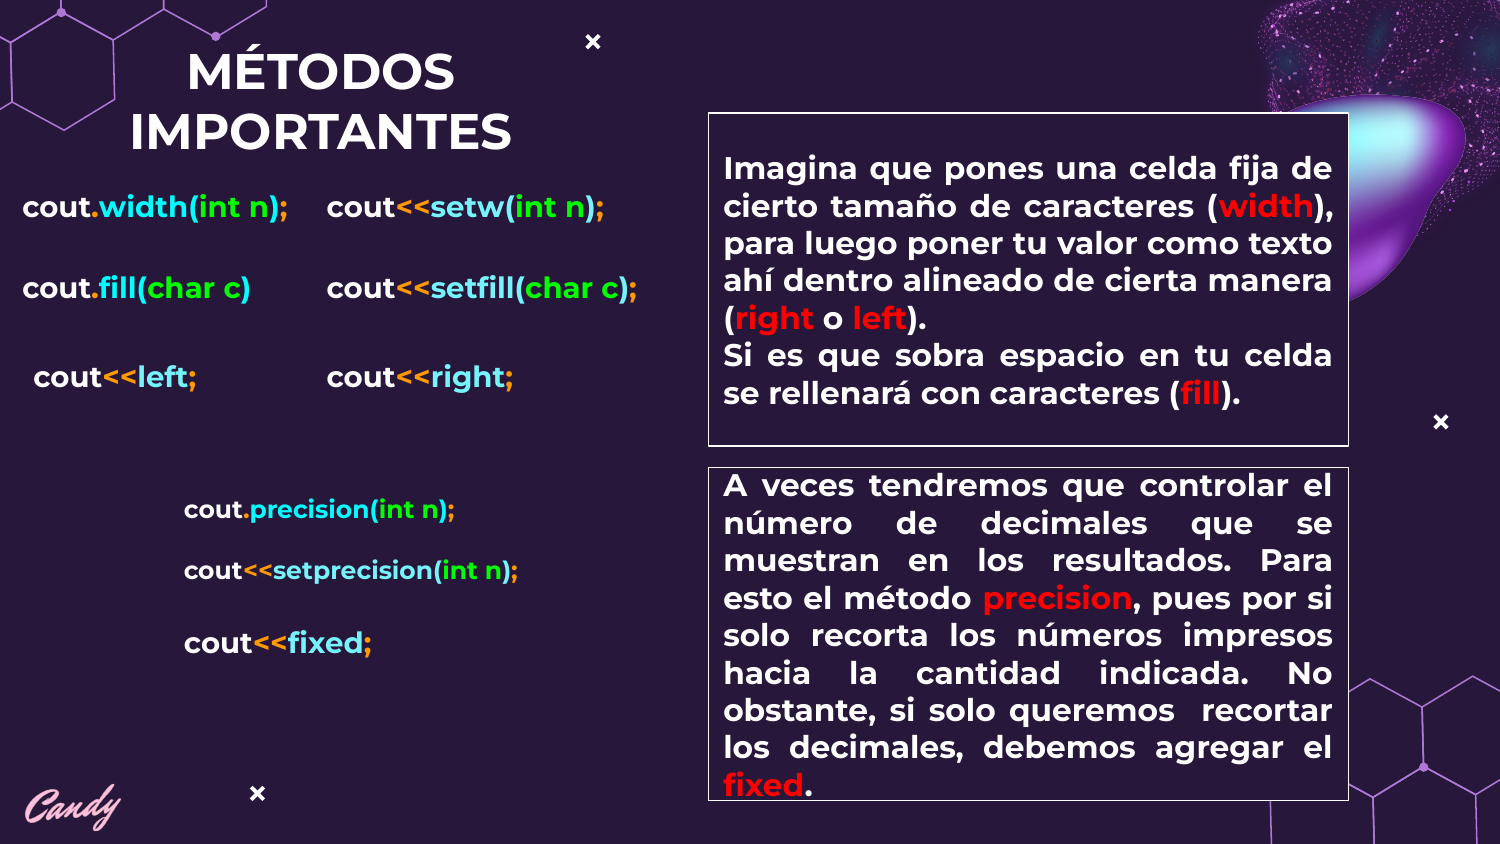

MÉTODOS IMPORTANTES
Imagina que pones una celda fija de cierto tamaño de caracteres (width), para luego poner tu valor como texto ahí dentro alineado de cierta manera (right o left).
Si es que sobra espacio en tu celda se rellenará con caracteres (fill).
cout.width(int n);
cout<<setw(int n);
cout.fill(char c)
cout<<setfill(char c);
cout<<left;
cout<<right;
A veces tendremos que controlar el número de decimales que se muestran en los resultados. Para esto el método precision, pues por si solo recorta los números impresos hacia la cantidad indicada. No obstante, si solo queremos  recortar los decimales, debemos agregar el fixed.
cout.precision(int n);
cout<<setprecision(int n);
cout<<fixed;